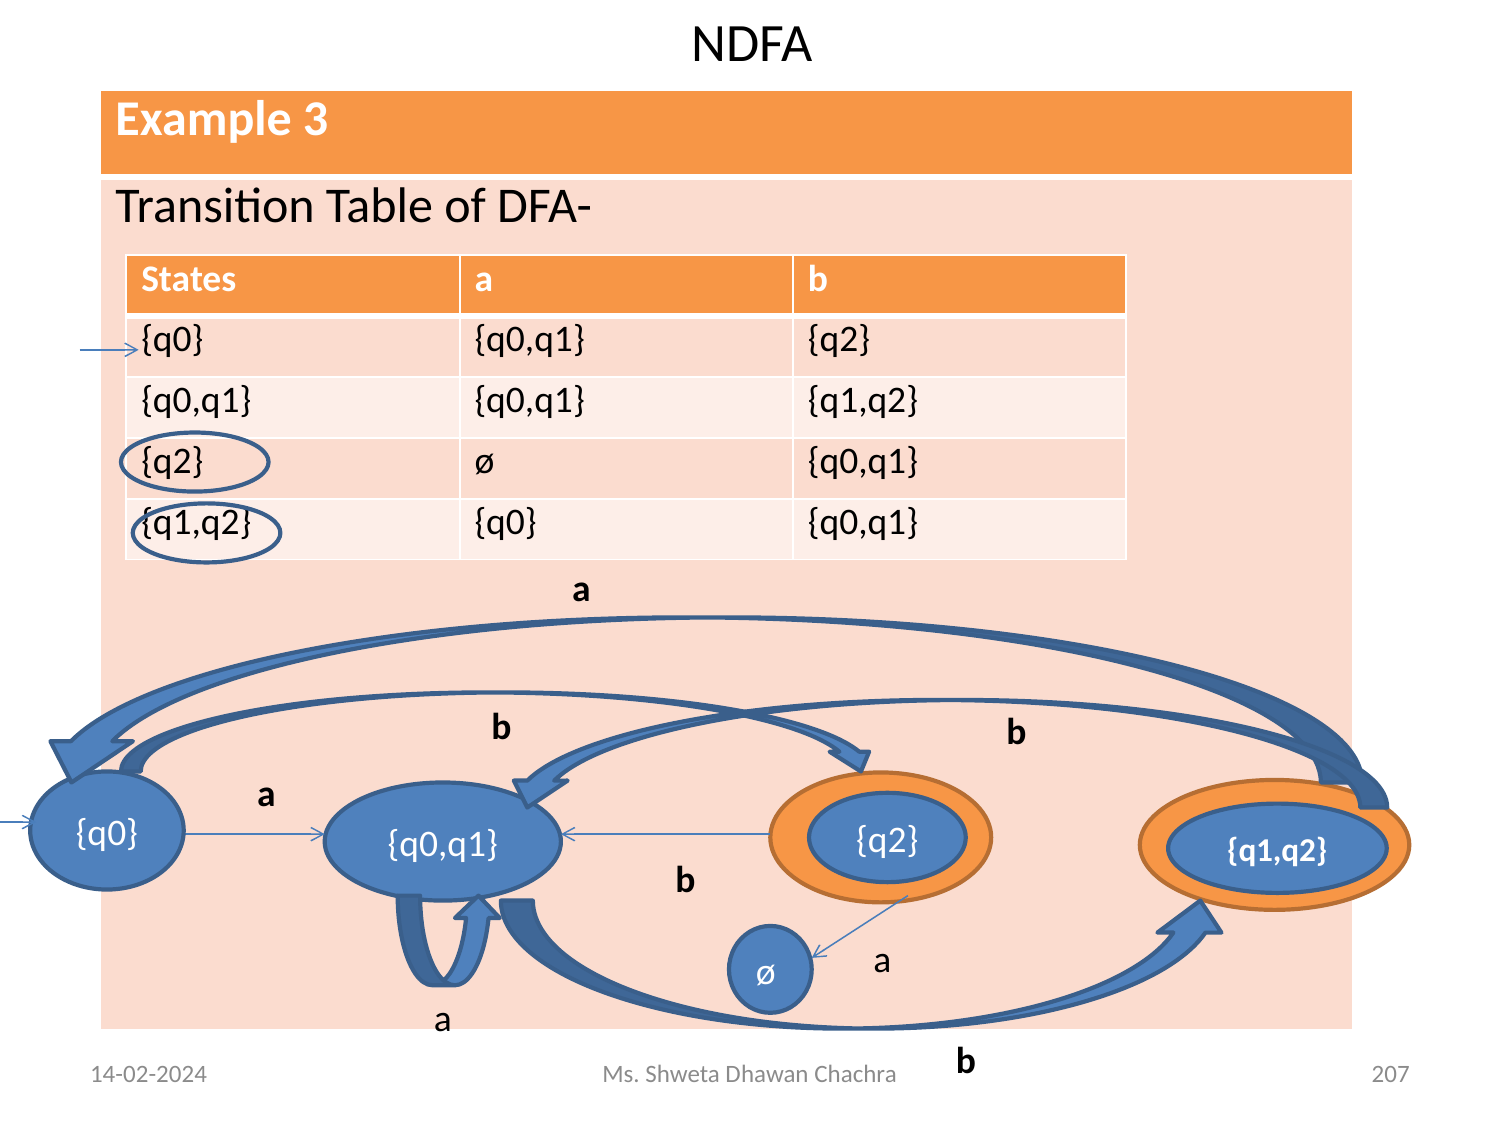

# NDFA

| Example 3 |
| --- |
| Transition Table of DFA- |
| States | a | b |
| --- | --- | --- |
| {q0} | {q0,q1} | {q2} |
| {q0,q1} | {q0,q1} | {q1,q2} |
| {q2} | ø | {q0,q1} |
| {q1,q2} | {q0} | {q0,q1} |

a

b
b
a
{q0}

{q2}

{q1,q2}
{q0,q1}
b

ø
a
a
b
14-02-2024
Ms. Shweta Dhawan Chachra
207